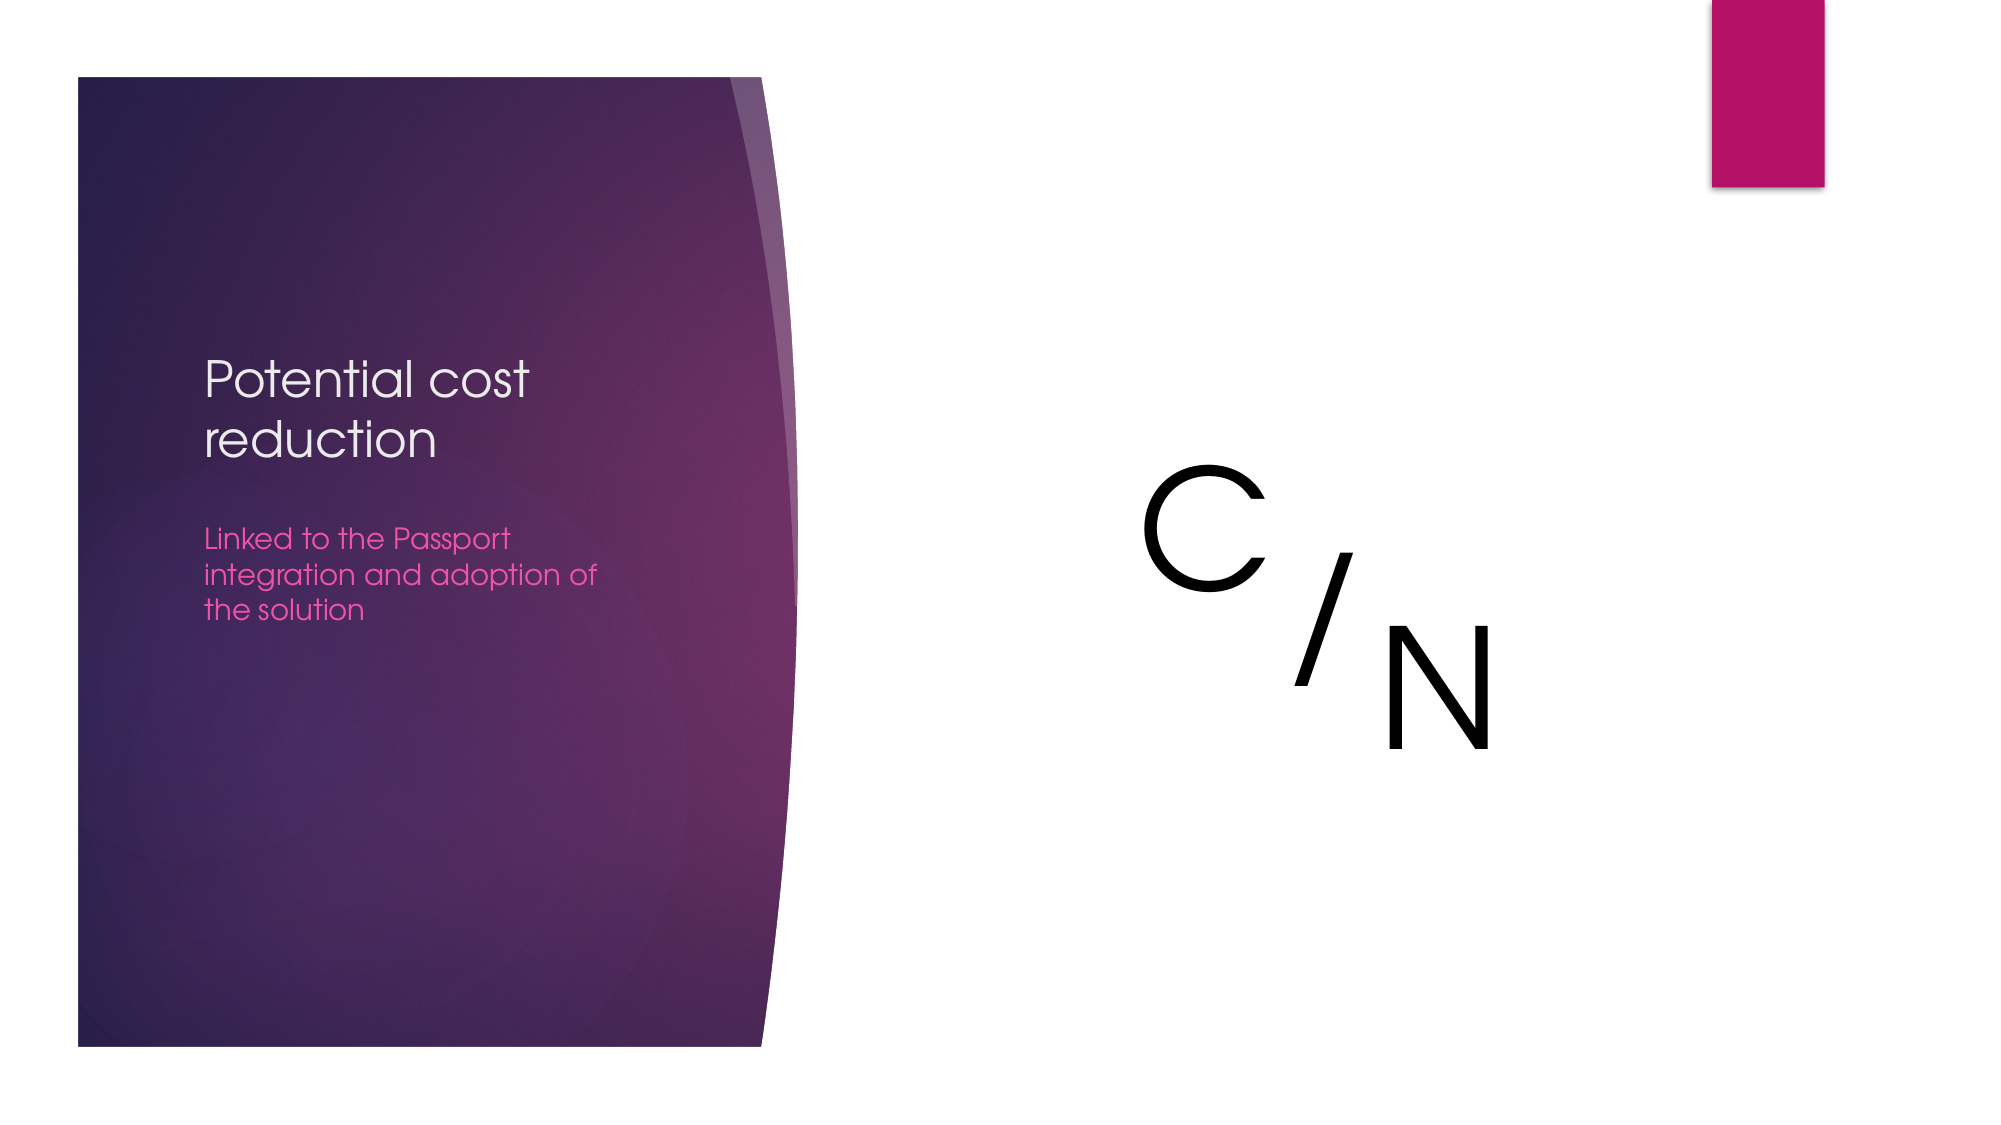

# Potential cost reduction
C
/
Linked to the Passport integration and adoption of the solution
N